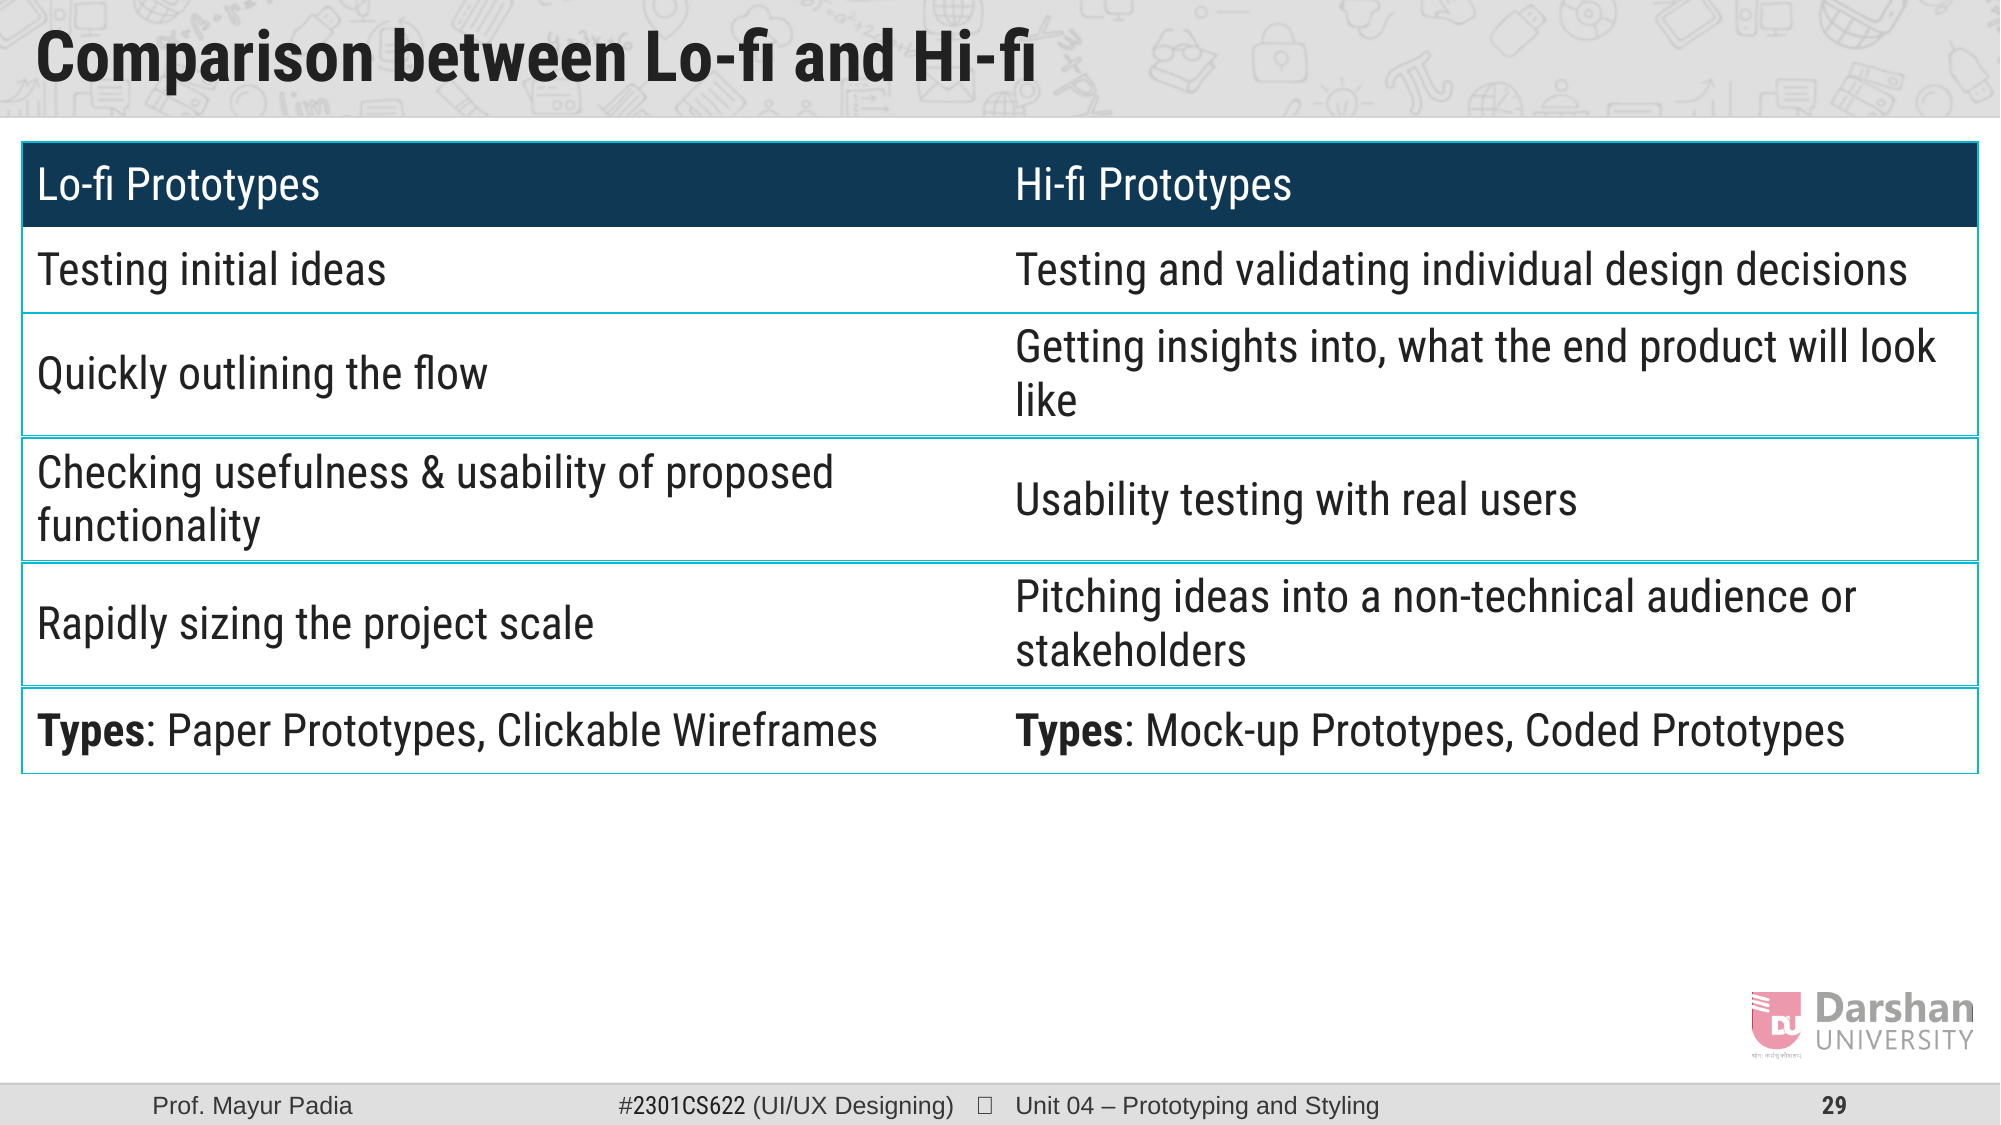

# Comparison between Lo-fi and Hi-fi
| Lo-fi Prototypes | Hi-fi Prototypes |
| --- | --- |
| Testing initial ideas | Testing and validating individual design decisions |
| Quickly outlining the flow | Getting insights into, what the end product will look like |
| --- | --- |
| Checking usefulness & usability of proposed functionality | Usability testing with real users |
| --- | --- |
| Rapidly sizing the project scale | Pitching ideas into a non-technical audience or stakeholders |
| --- | --- |
| Types: Paper Prototypes, Clickable Wireframes | Types: Mock-up Prototypes, Coded Prototypes |
| --- | --- |